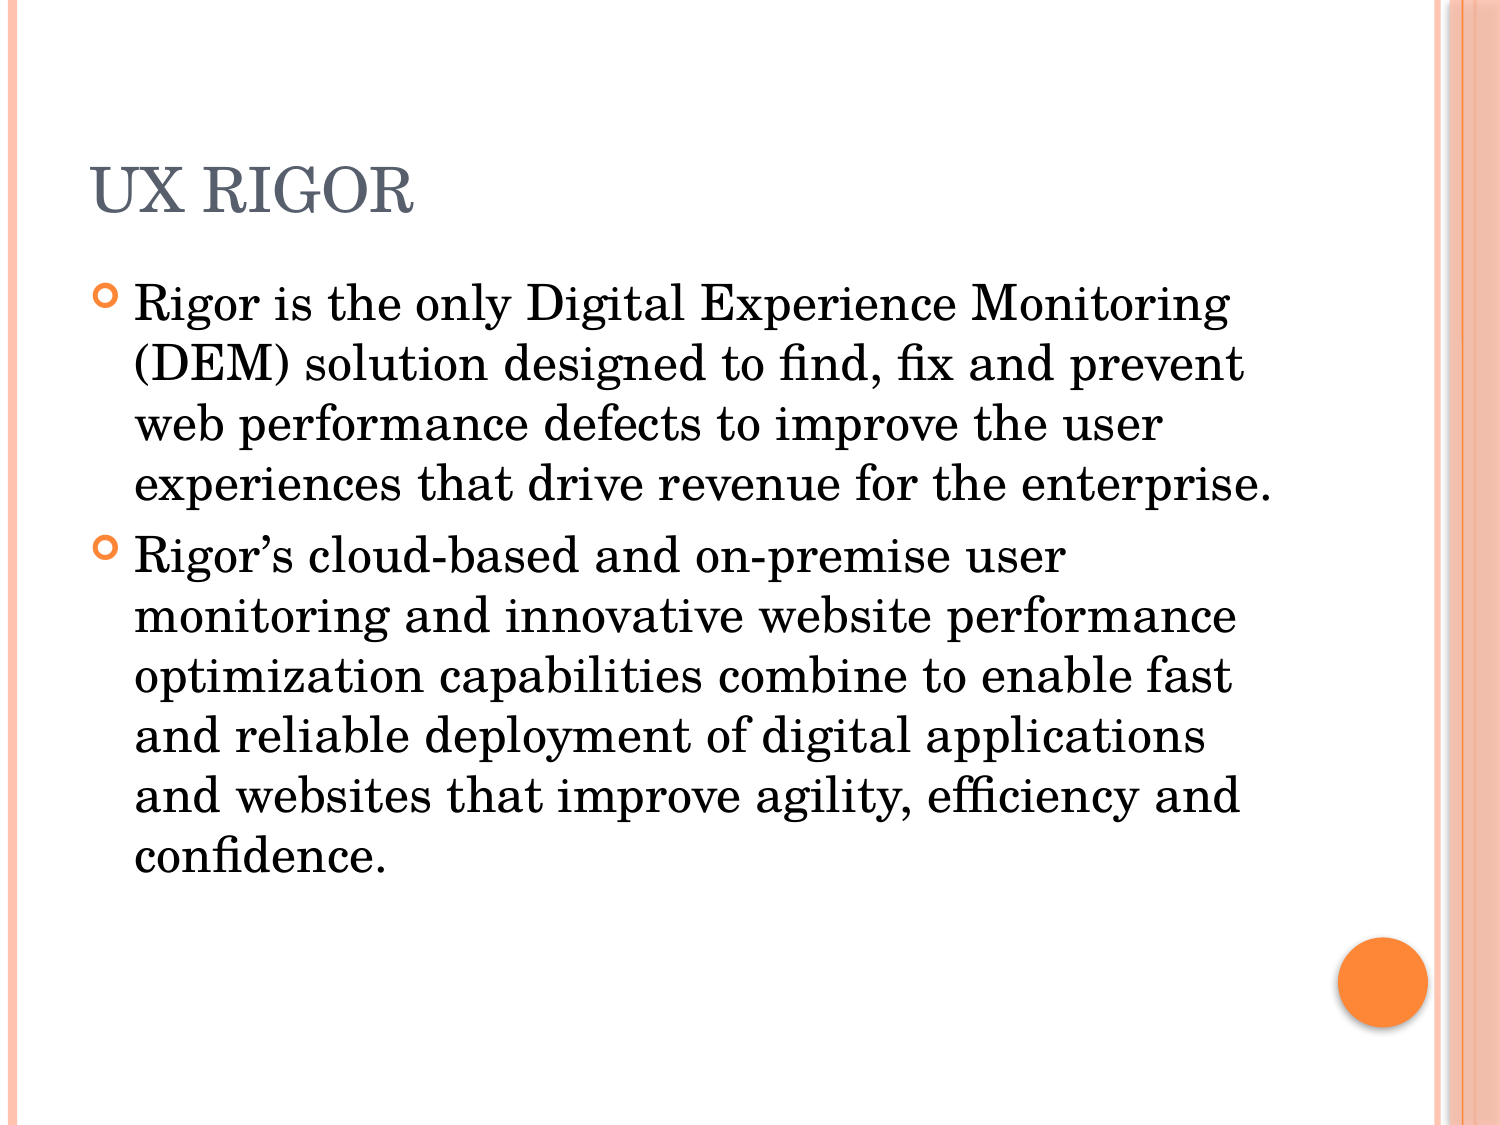

# Ux Rigor
Rigor is the only Digital Experience Monitoring (DEM) solution designed to find, fix and prevent web performance defects to improve the user experiences that drive revenue for the enterprise.
Rigor’s cloud-based and on-premise user monitoring and innovative website performance optimization capabilities combine to enable fast and reliable deployment of digital applications and websites that improve agility, efficiency and confidence.